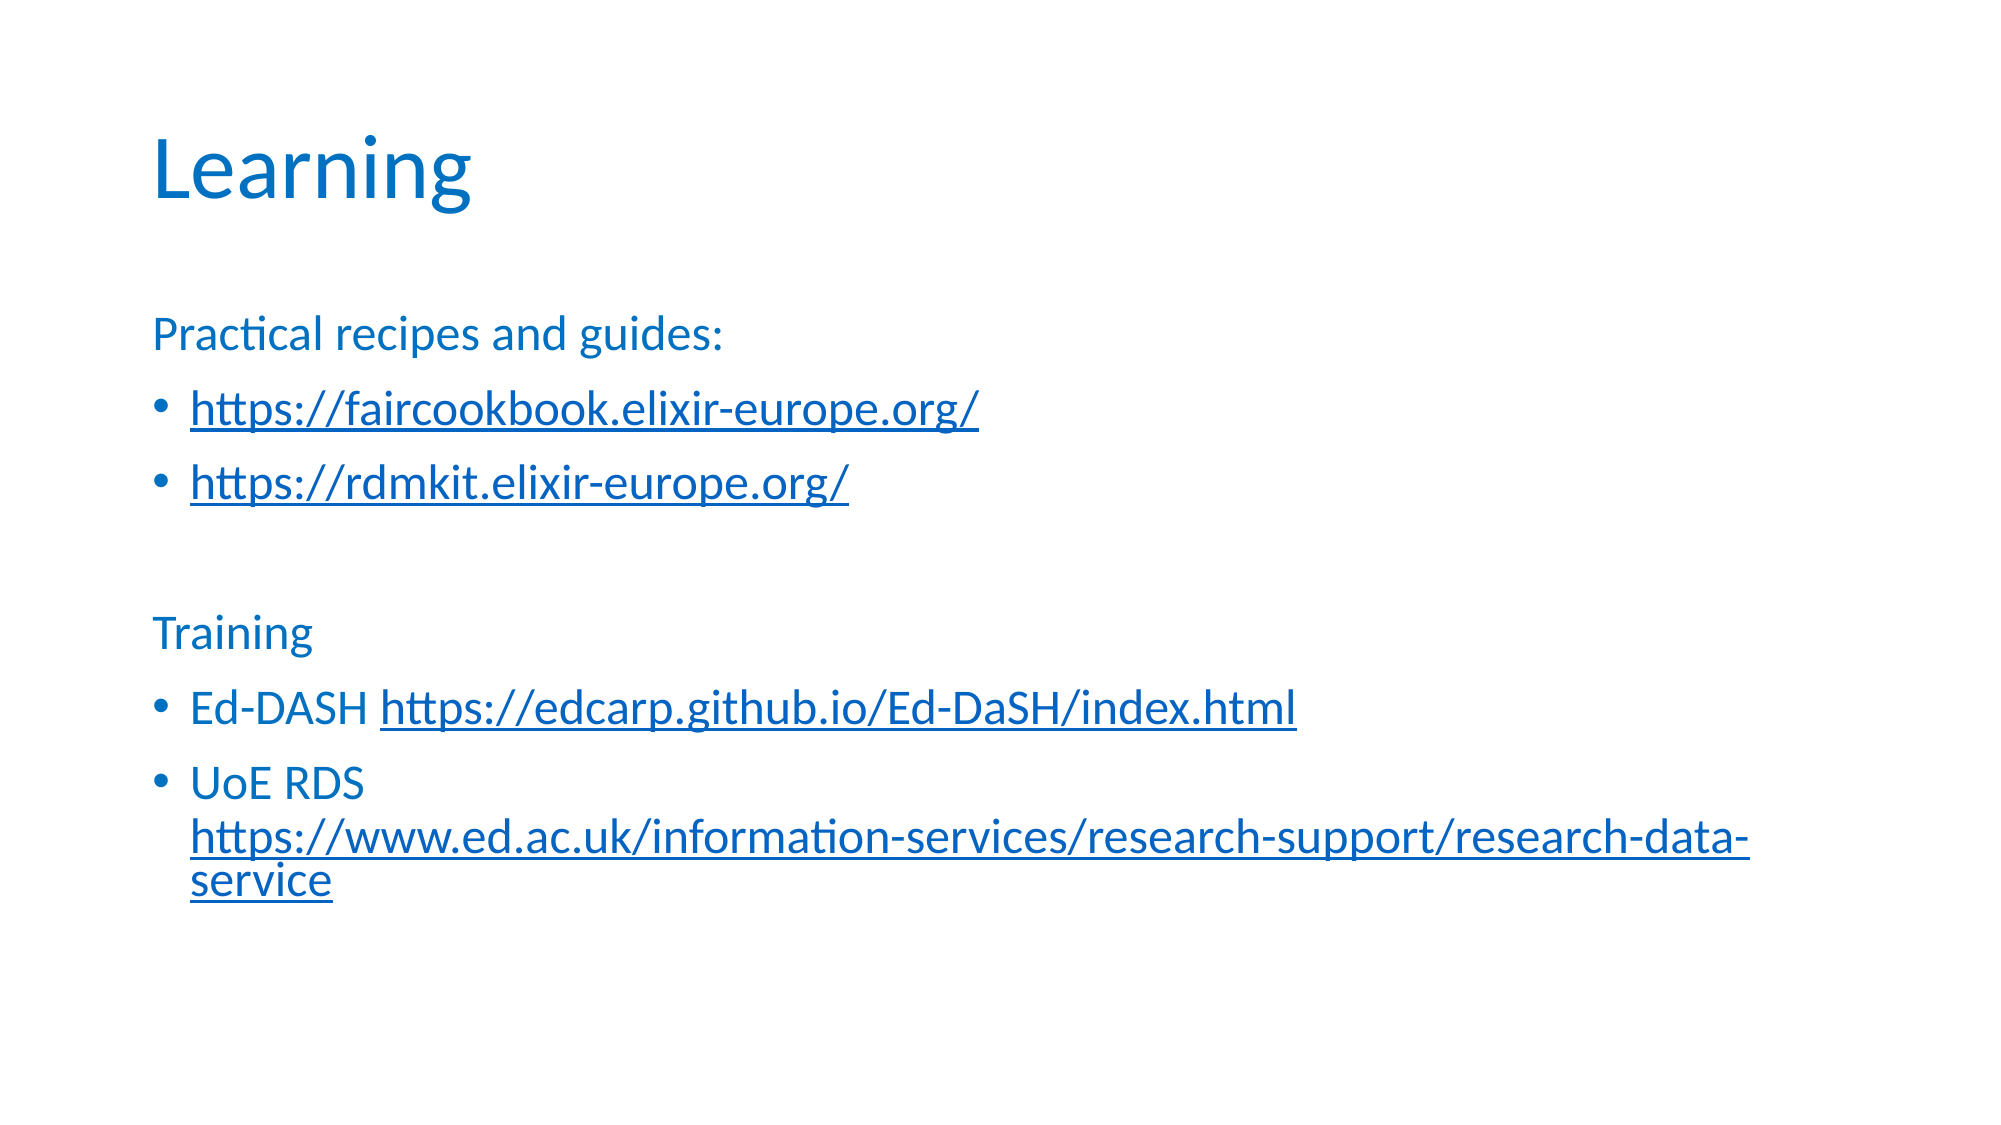

# Learning
Practical recipes and guides:
https://faircookbook.elixir-europe.org/
https://rdmkit.elixir-europe.org/

Training
Ed-DASH https://edcarp.github.io/Ed-DaSH/index.html
UoE RDS https://www.ed.ac.uk/information-services/research-support/research-data-service